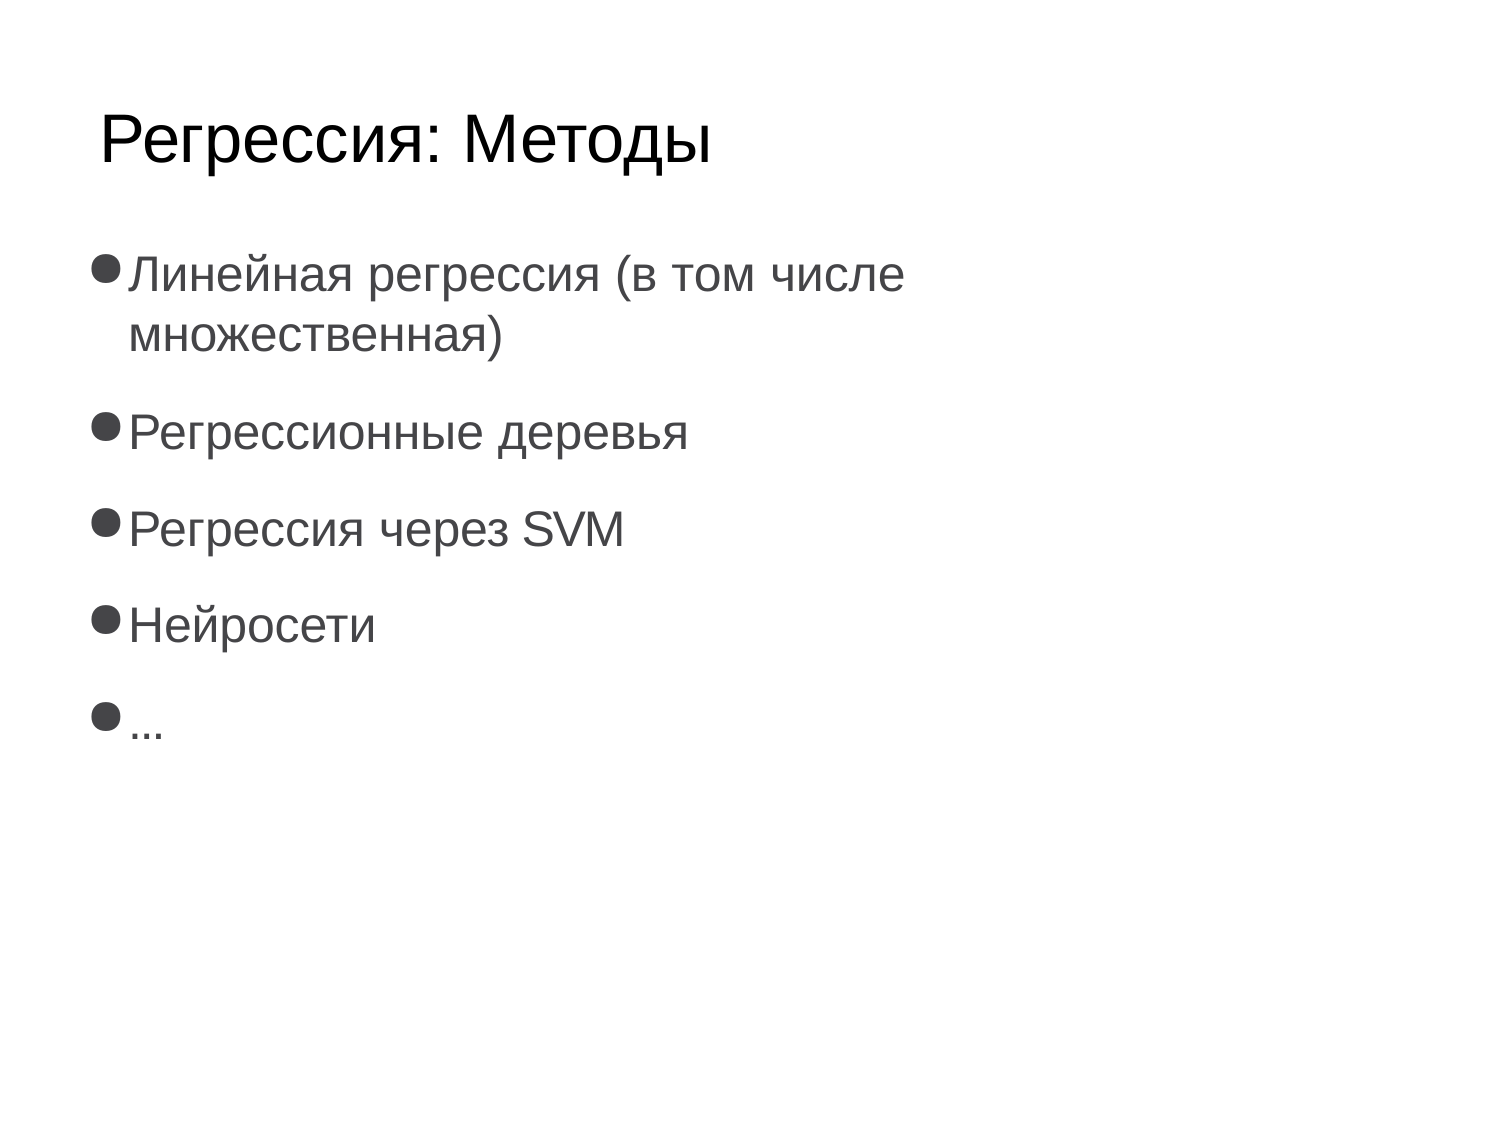

# Регрессия: Методы
Линейная регрессия (в том числе множественная)
Регрессионные деревья
Регрессия через SVM
Нейросети
...